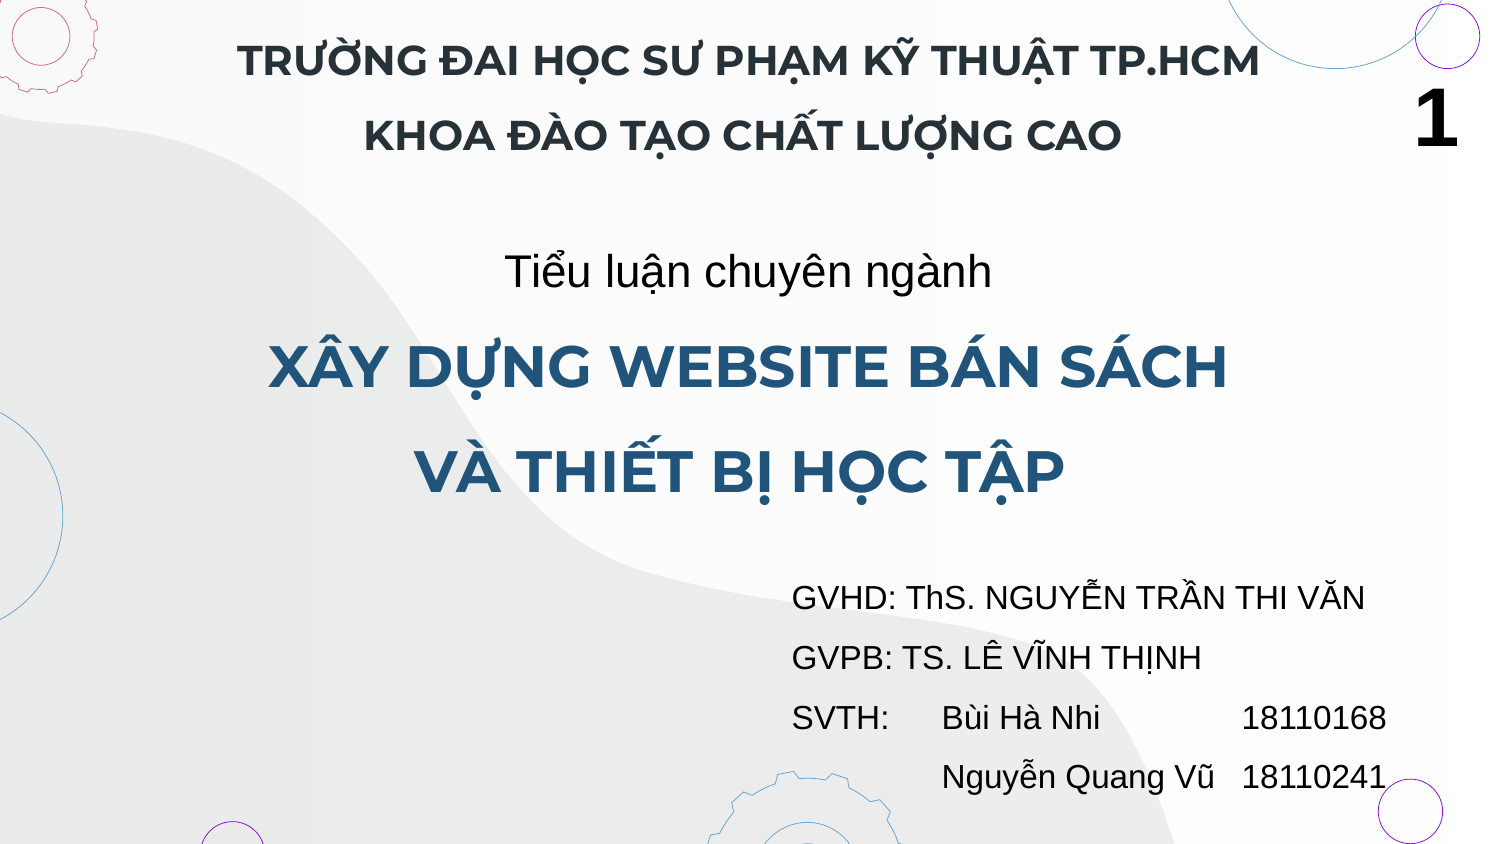

TRƯỜNG ĐAI HỌC SƯ PHẠM KỸ THUẬT TP.HCM
KHOA ĐÀO TẠO CHẤT LƯỢNG CAO
1
Tiểu luận chuyên ngành
# XÂY DỰNG WEBSITE BÁN SÁCH VÀ THIẾT BỊ HỌC TẬP
GVHD: ThS. NGUYỄN TRẦN THI VĂN
GVPB: TS. LÊ VĨNH THỊNH
SVTH:	Bùi Hà Nhi	18110168
	Nguyễn Quang Vũ	18110241